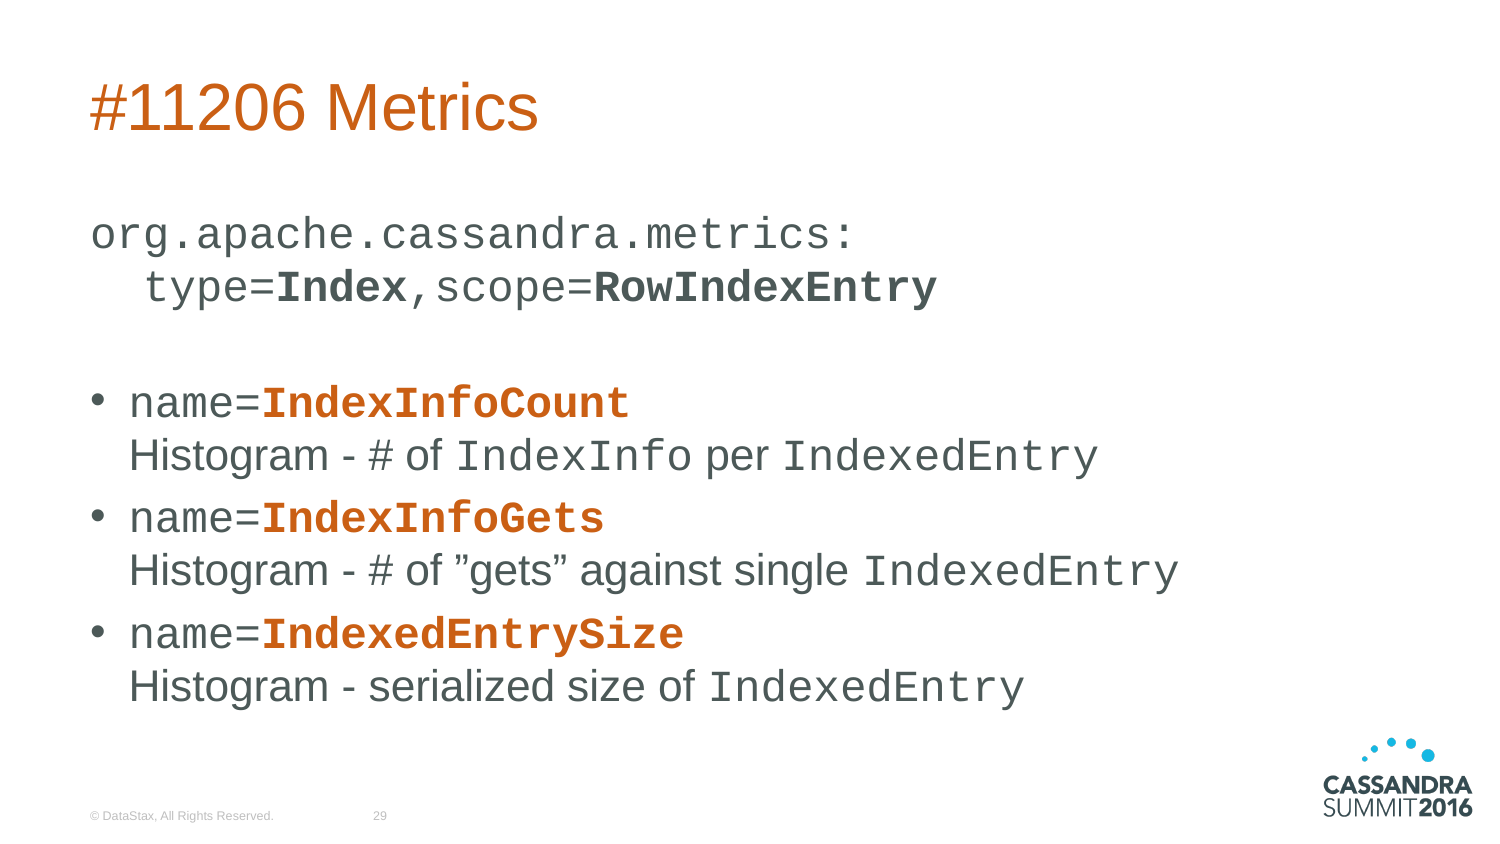

# #11206 Metrics
org.apache.cassandra.metrics:
  type=Index,scope=RowIndexEntry
name=IndexInfoCount
Histogram - # of IndexInfo per IndexedEntry
name=IndexInfoGets
Histogram - # of ”gets” against single IndexedEntry
name=IndexedEntrySize
Histogram - serialized size of IndexedEntry
© DataStax, All Rights Reserved.
29